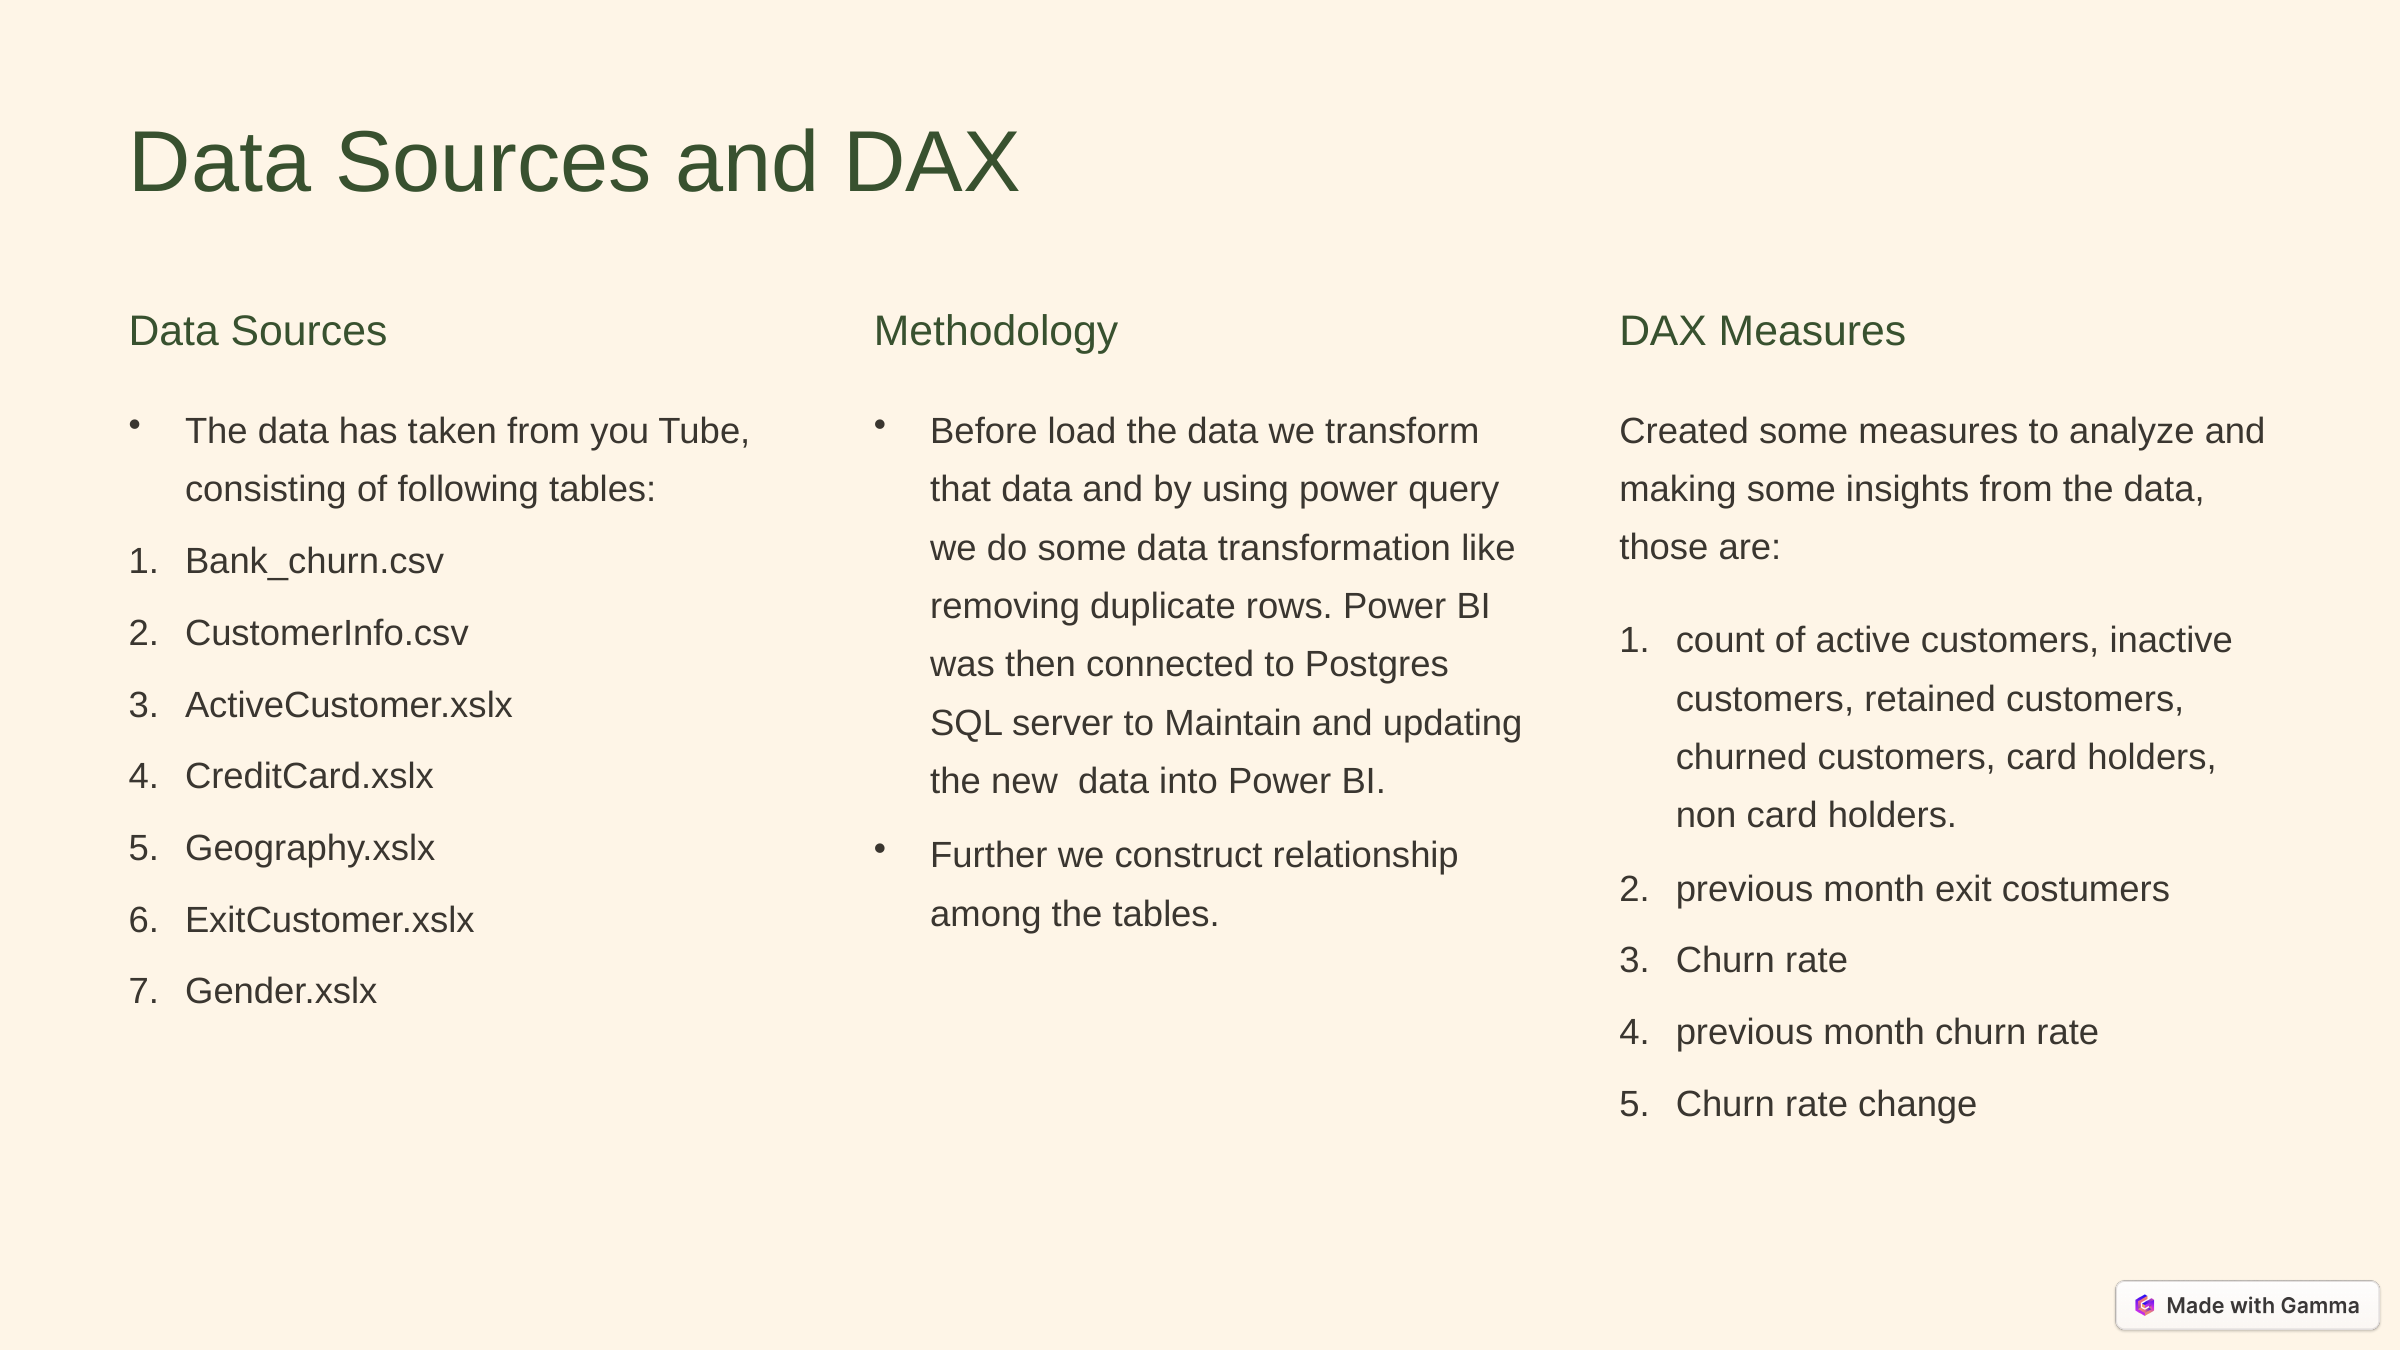

Data Sources and DAX
Data Sources
Methodology
DAX Measures
The data has taken from you Tube, consisting of following tables:
Before load the data we transform that data and by using power query  we do some data transformation like removing duplicate rows. Power BI was then connected to Postgres SQL server to Maintain and updating the new  data into Power BI.
Created some measures to analyze and making some insights from the data, those are:
Bank_churn.csv
CustomerInfo.csv
count of active customers, inactive customers, retained customers, churned customers, card holders, non card holders.
ActiveCustomer.xslx
CreditCard.xslx
Geography.xslx
Further we construct relationship among the tables.
previous month exit costumers
ExitCustomer.xslx
Churn rate
Gender.xslx
previous month churn rate

Churn rate change